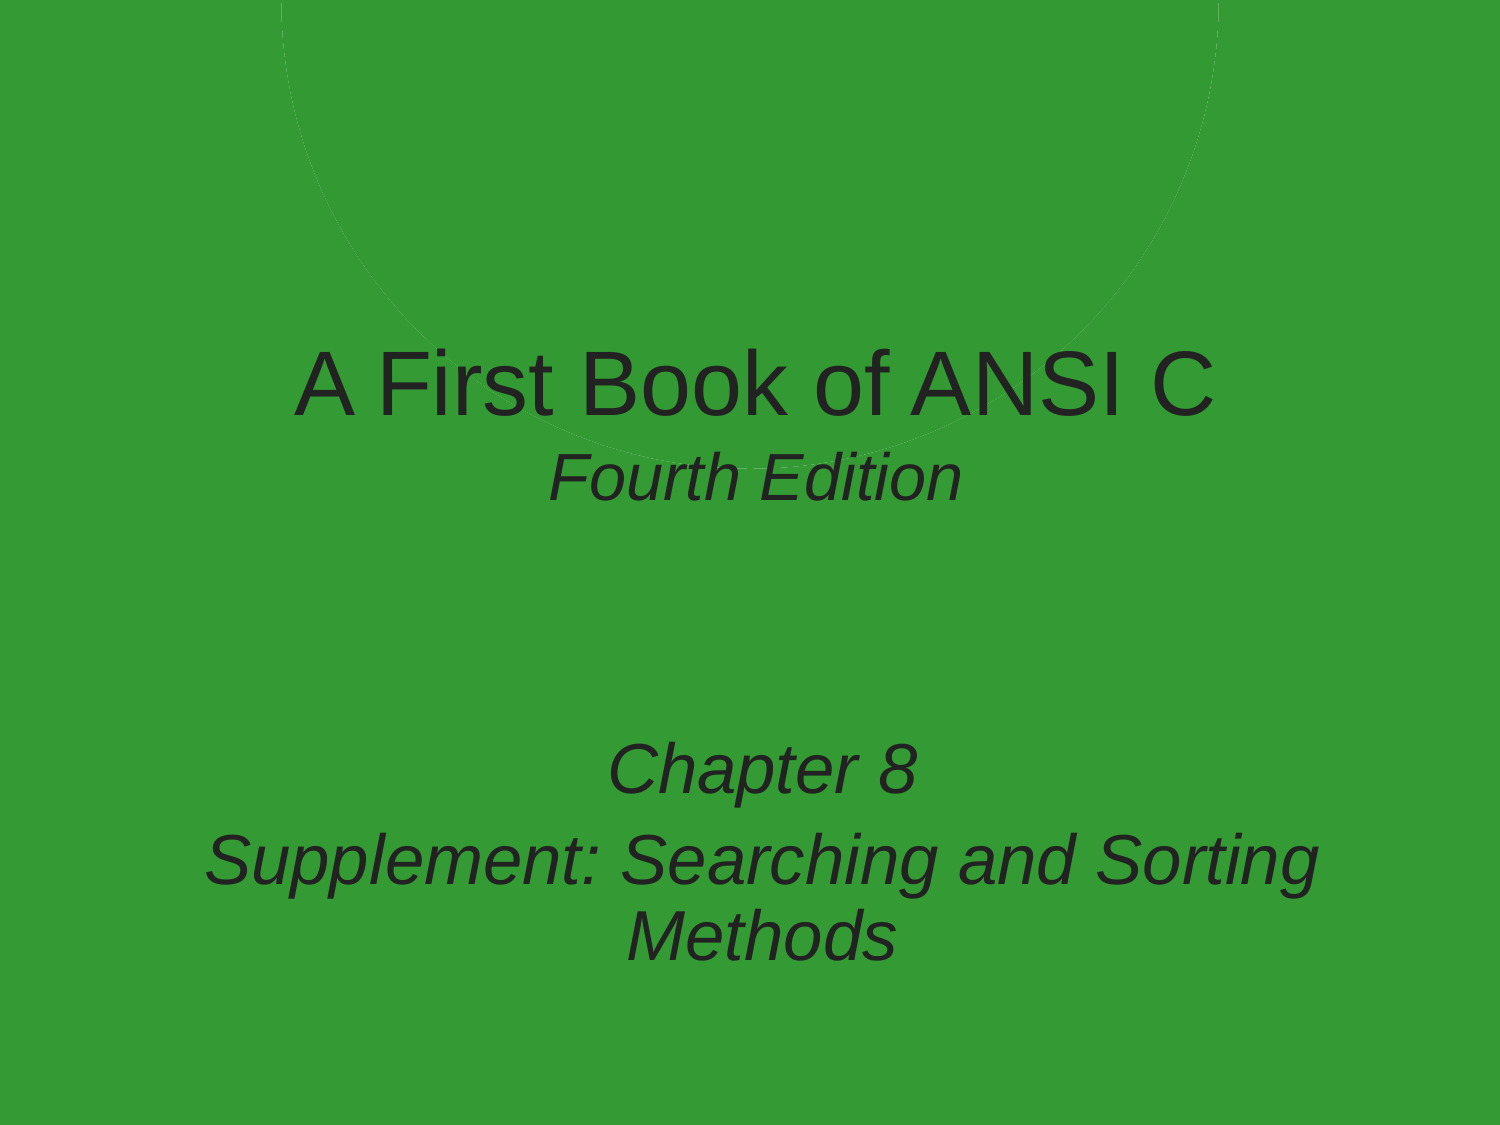

# A First Book of ANSI C Fourth Edition
Chapter 8
Supplement: Searching and Sorting Methods